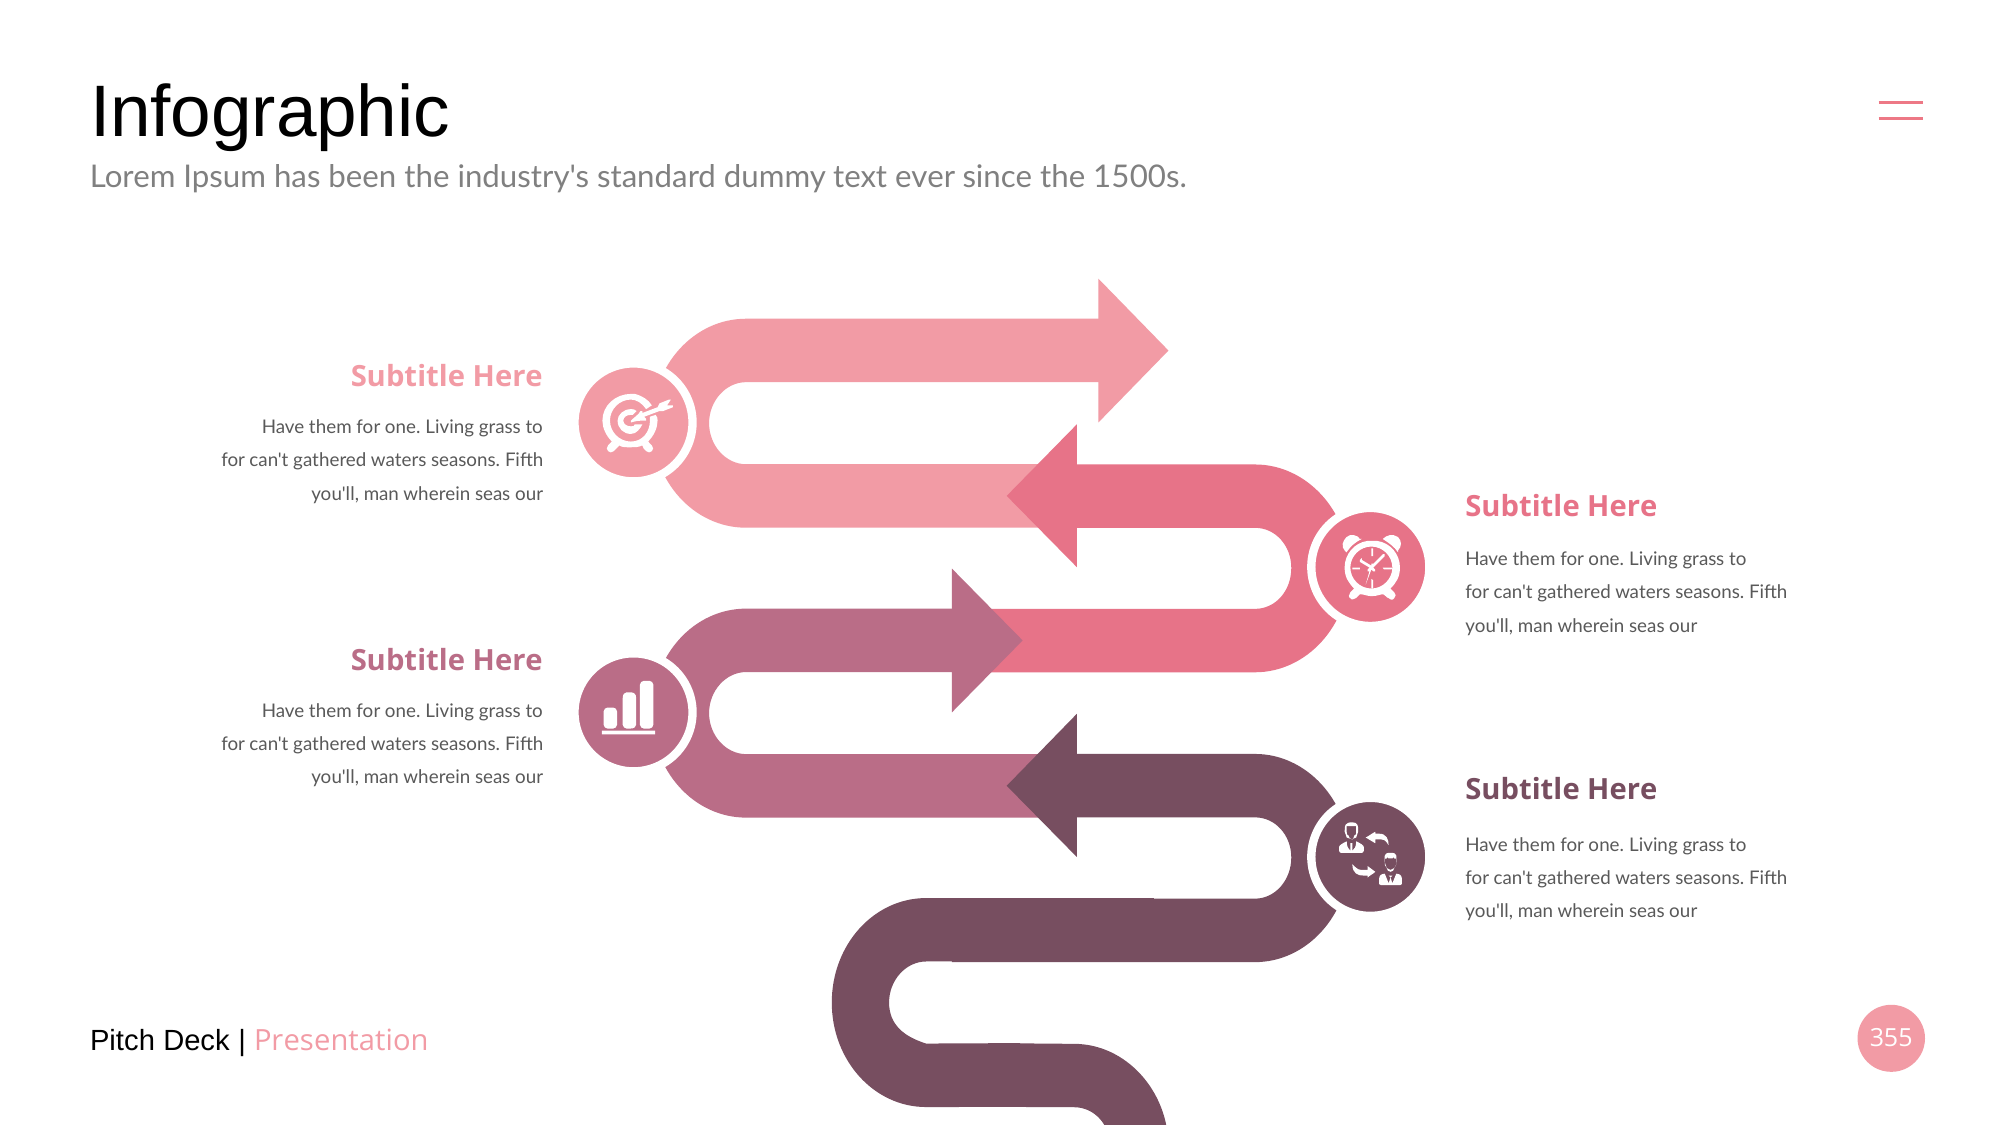

# Infographic
Lorem Ipsum has been the industry's standard dummy text ever since the 1500s.

Subtitle Here
Have them for one. Living grass to
for can't gathered waters seasons. Fifth you'll, man wherein seas our
Subtitle Here
Have them for one. Living grass to
for can't gathered waters seasons. Fifth you'll, man wherein seas our
Subtitle Here
Have them for one. Living grass to
for can't gathered waters seasons. Fifth you'll, man wherein seas our
Subtitle Here
Have them for one. Living grass to
for can't gathered waters seasons. Fifth you'll, man wherein seas our
Pitch Deck | Presentation
355